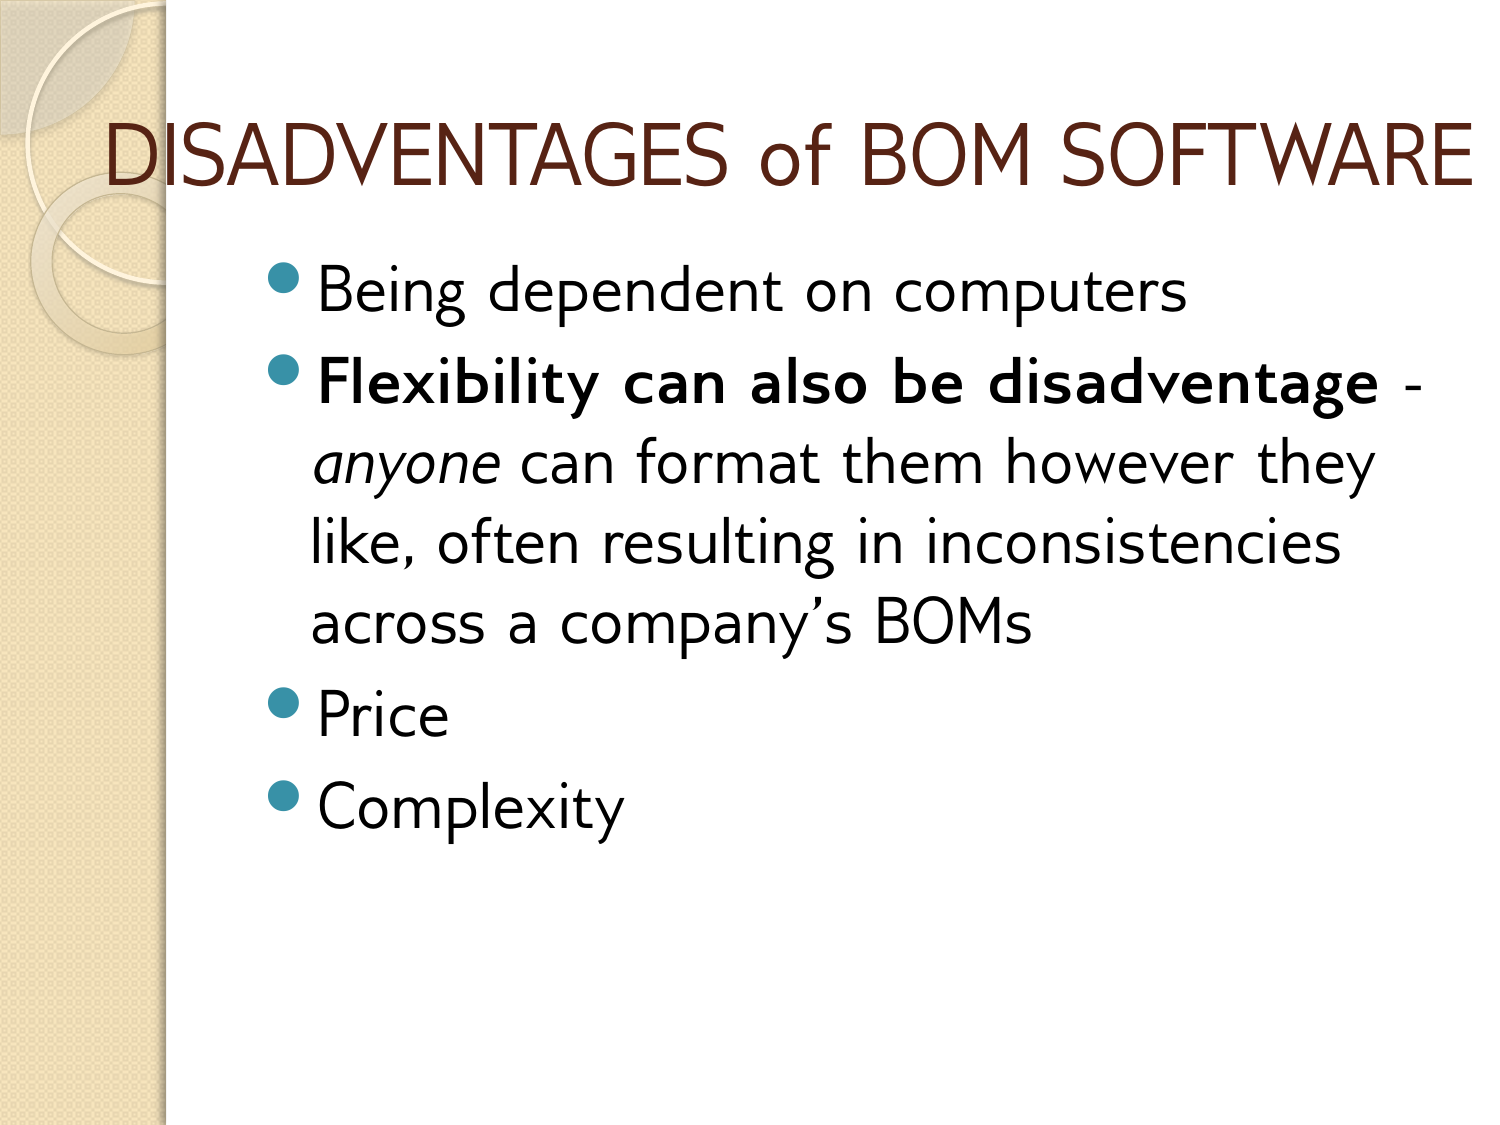

# DISADVENTAGES of BOM SOFTWARE
Being dependent on computers
Flexibility can also be disadventage -anyone can format them however they like, often resulting in inconsistencies across a company’s BOMs
Price
Complexity